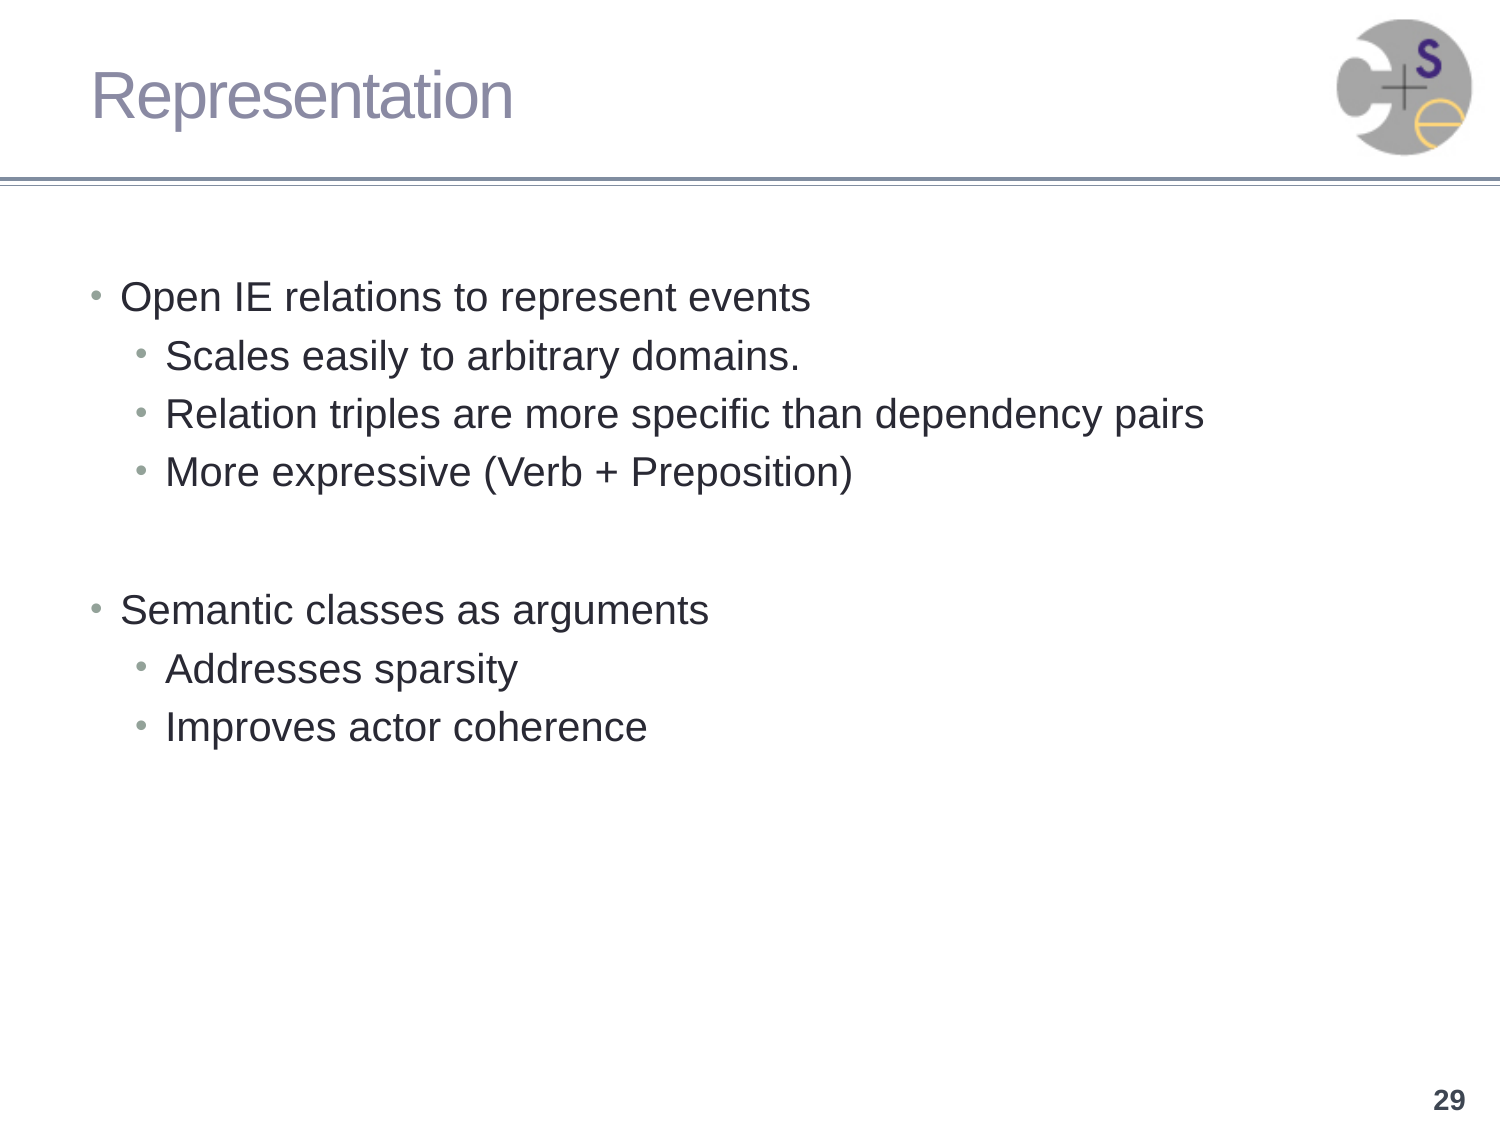

# Representation
Open IE relations to represent events
Scales easily to arbitrary domains.
Relation triples are more specific than dependency pairs
More expressive (Verb + Preposition)

Semantic classes as arguments
Addresses sparsity
Improves actor coherence

29